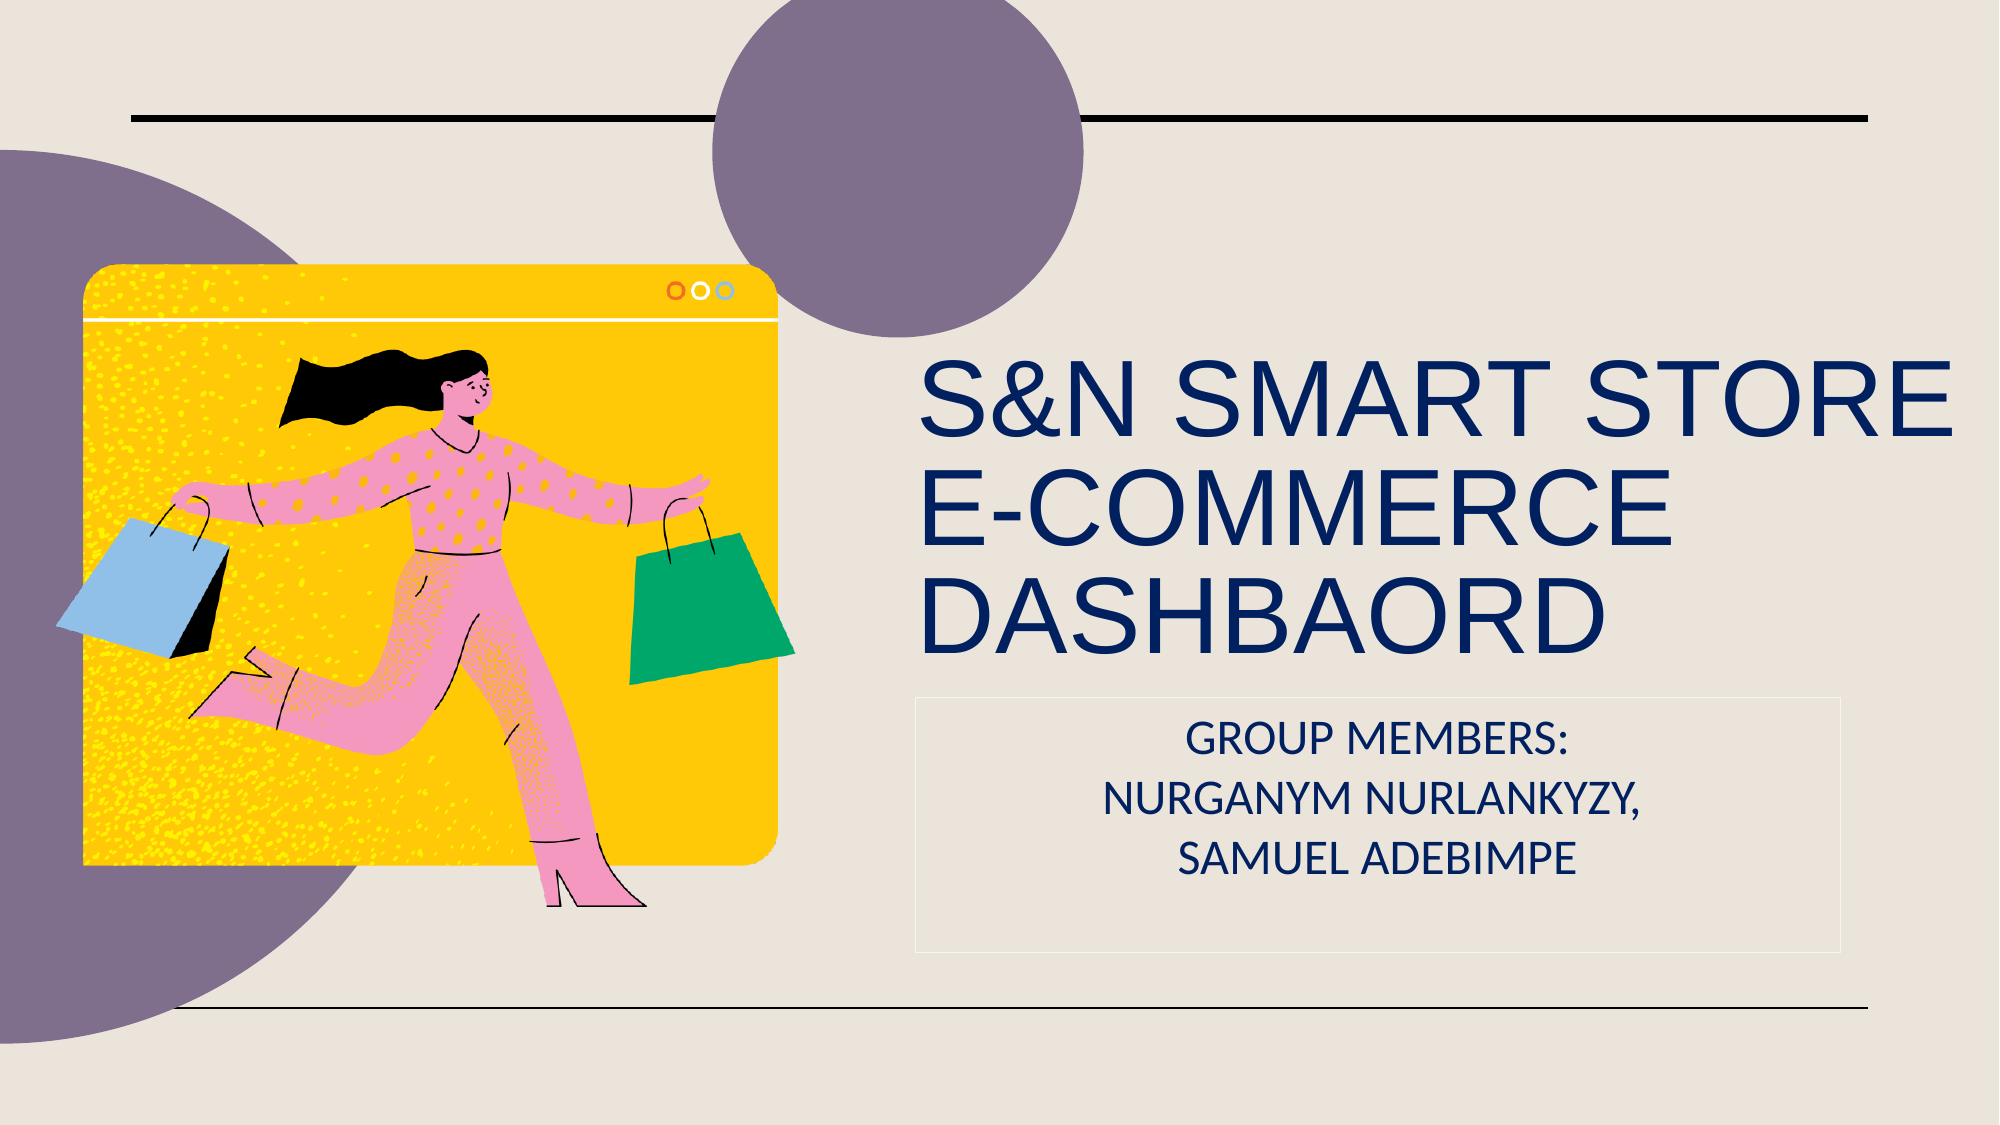

# S&N Smart STORE E-COMMERCE DASHBAORD
Group Members:
Nurganym Nurlankyzy,
Samuel Adebimpe